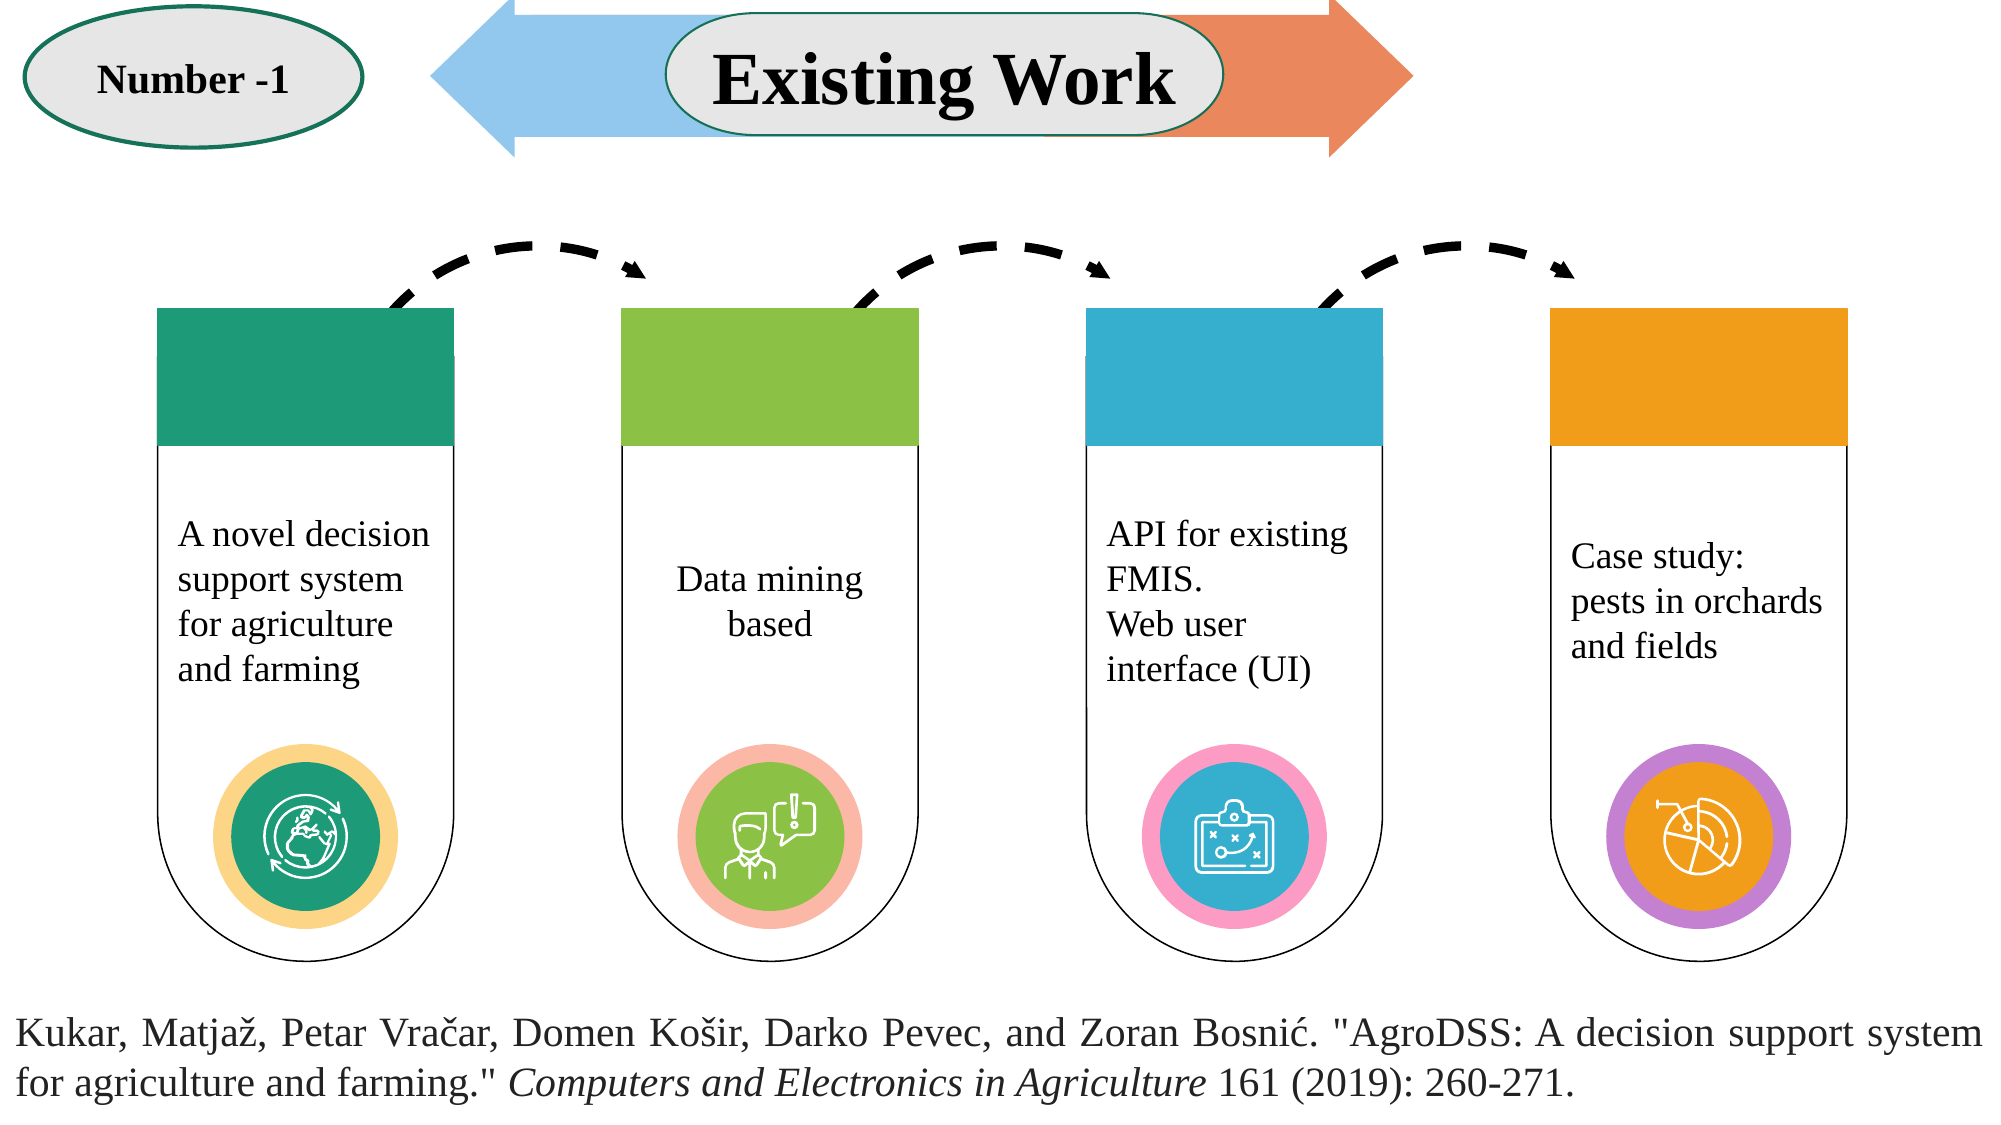

Number -1
Existing Work

A novel decision support system for agriculture and farming

Data mining based

API for existing FMIS.
Web user interface (UI)

Case study: pests in orchards and fields

Kukar, Matjaž, Petar Vračar, Domen Košir, Darko Pevec, and Zoran Bosnić. "AgroDSS: A decision support system for agriculture and farming." Computers and Electronics in Agriculture 161 (2019): 260-271.